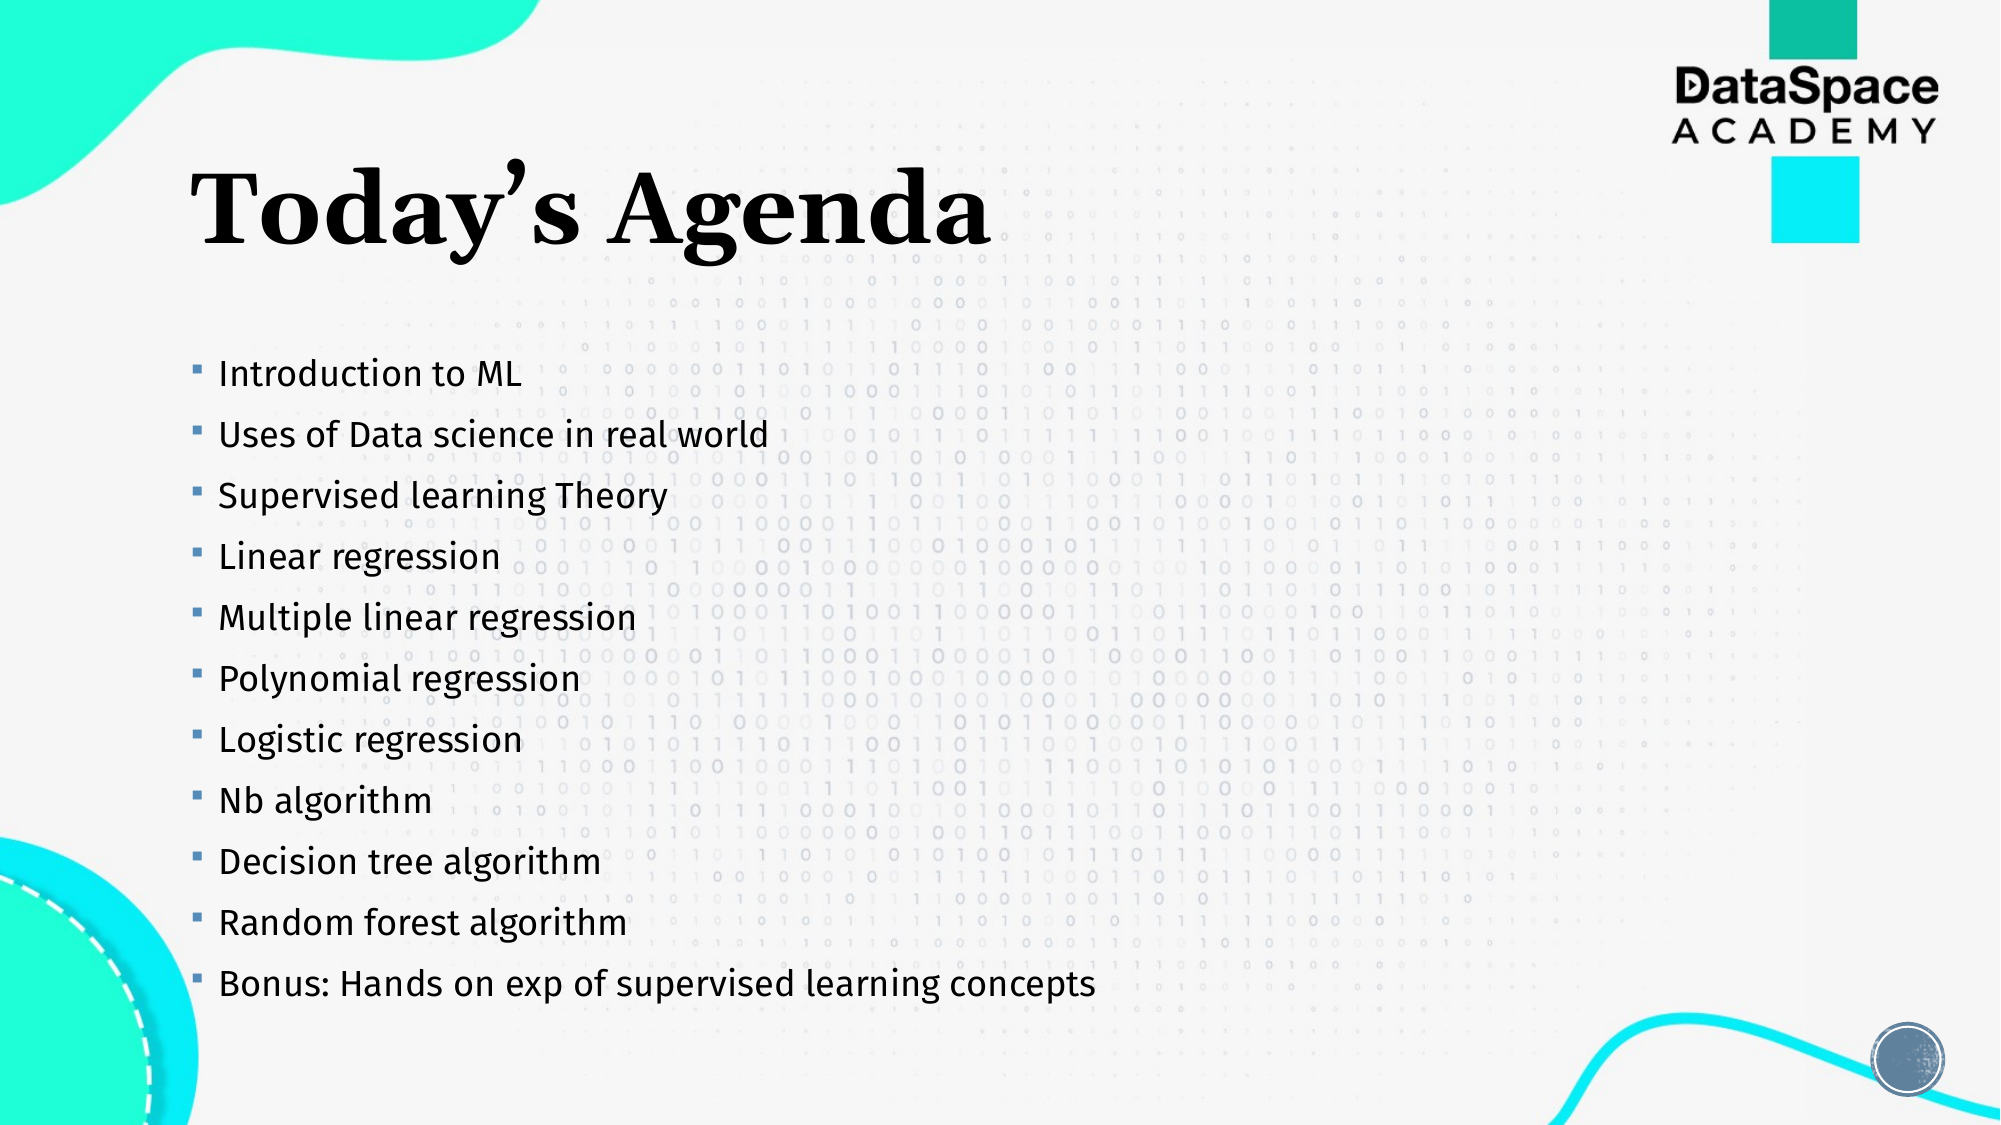

# Today’s Agenda
﻿Introduction to ML
Uses of Data science in real world
Supervised learning Theory
Linear regression
Multiple linear regression
Polynomial regression
Logistic regression
Nb algorithm
Decision tree algorithm
Random forest algorithm
Bonus: Hands on exp of supervised learning concepts